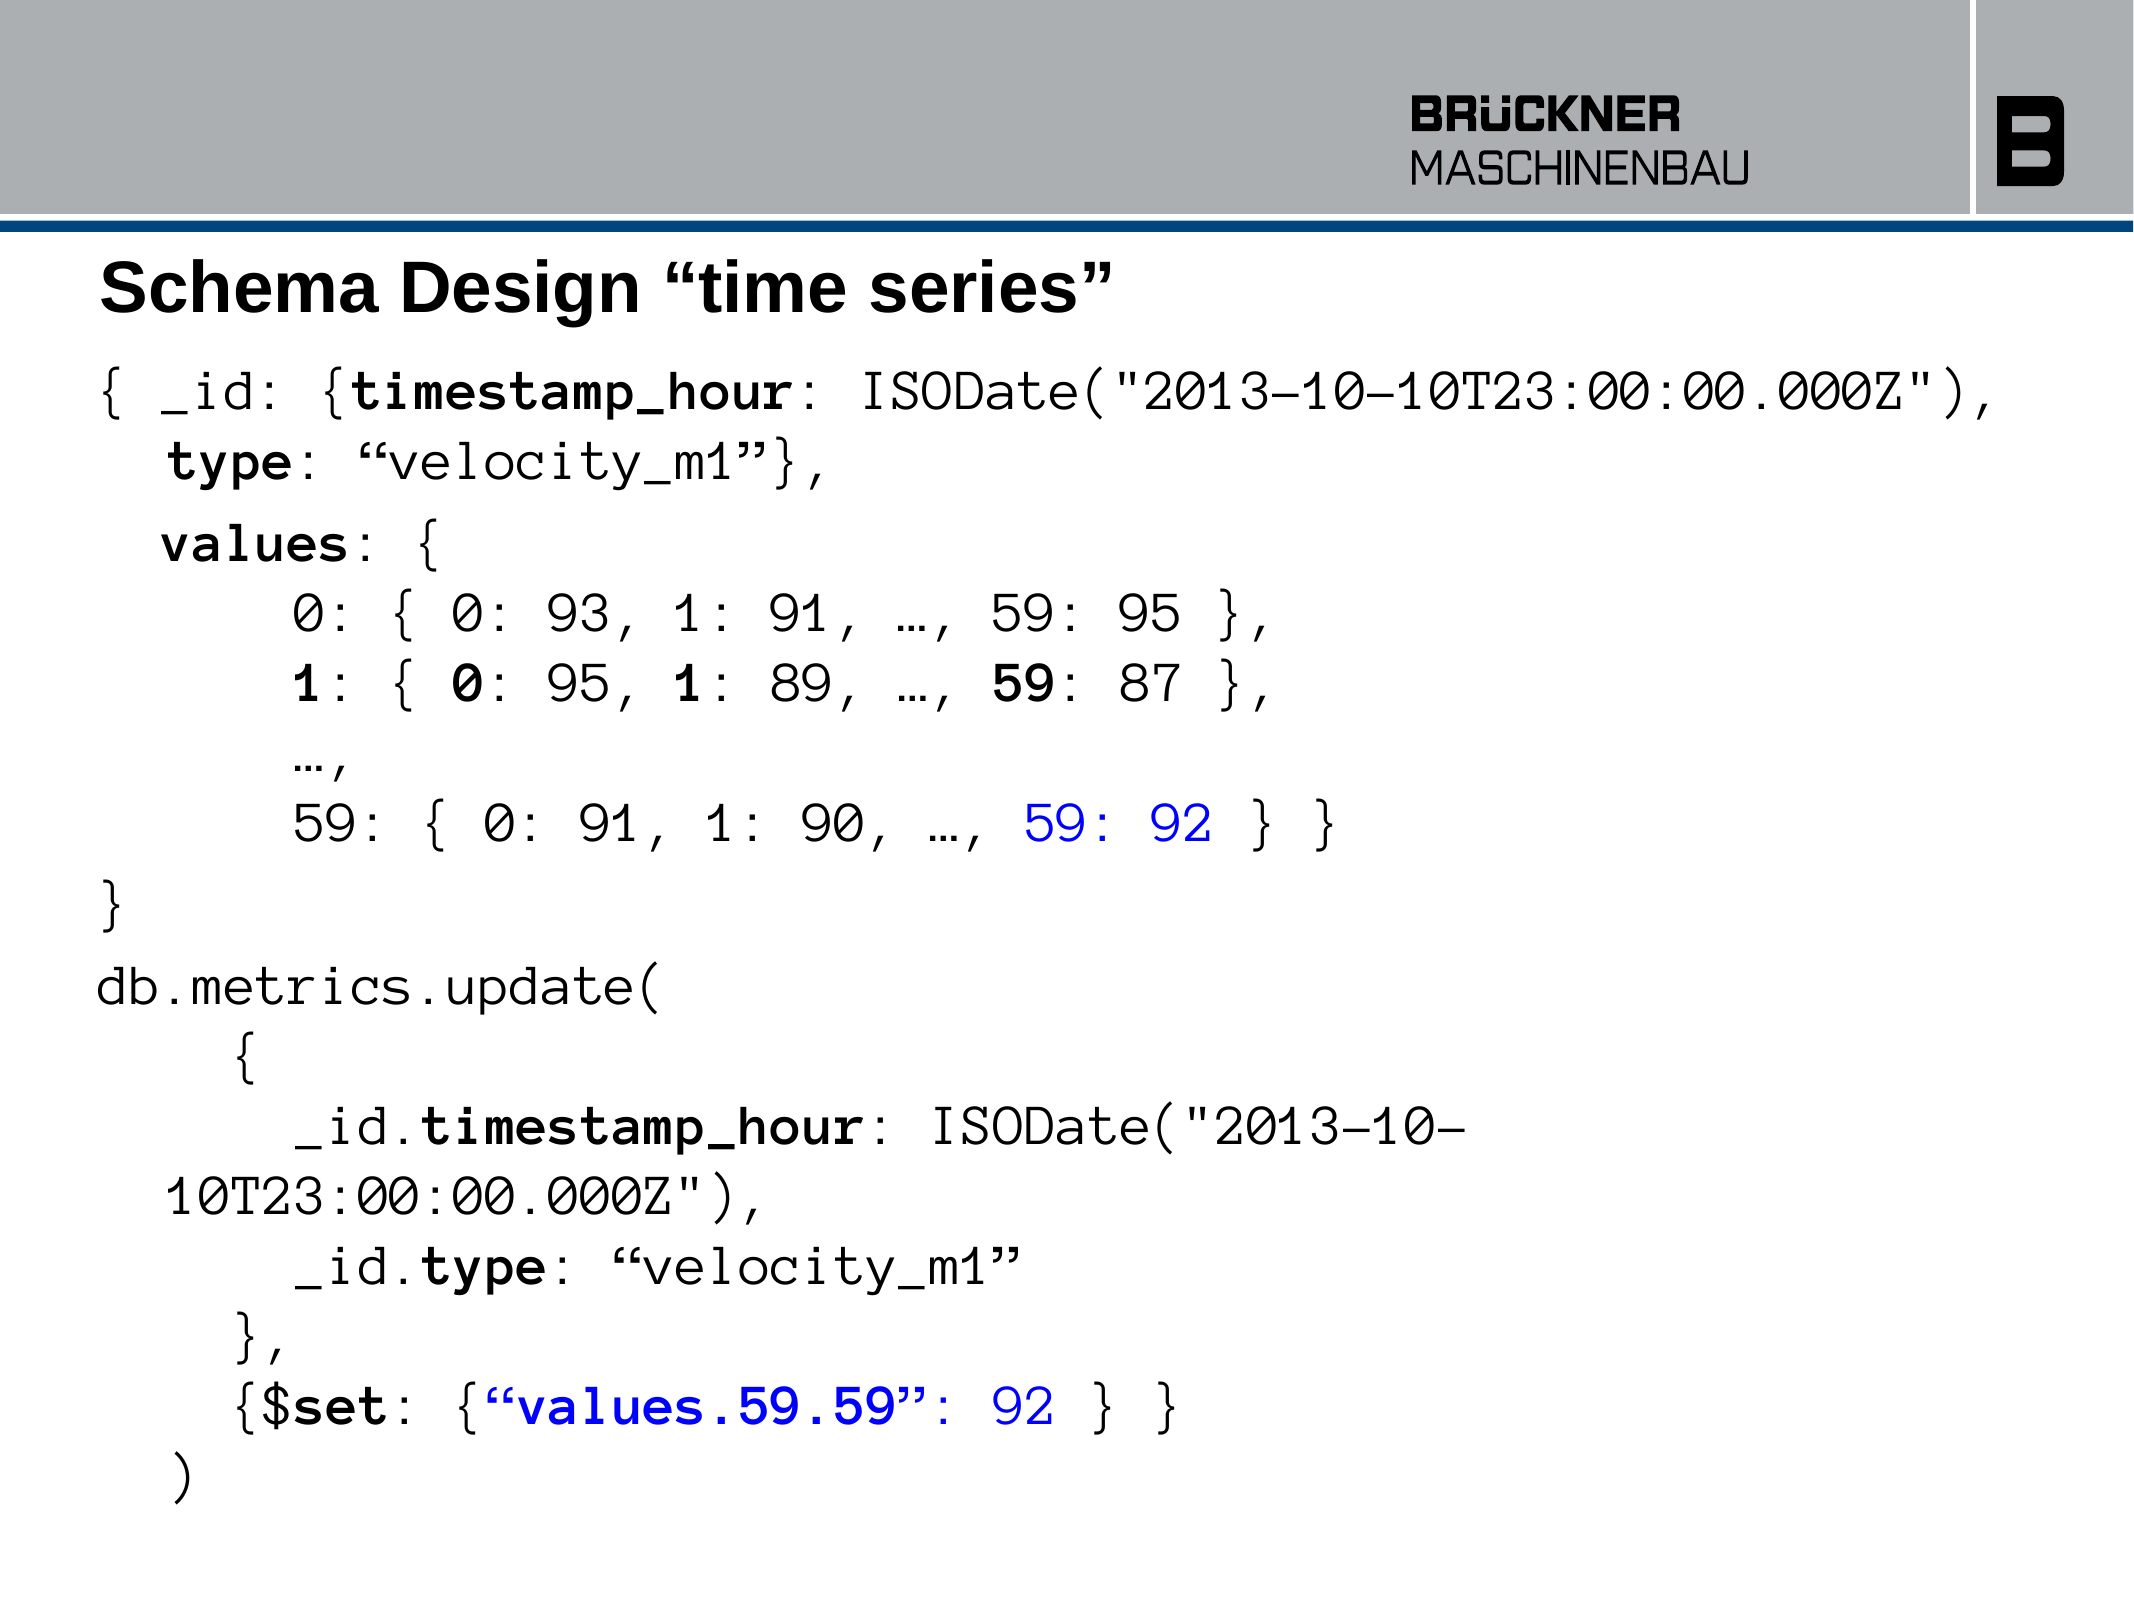

# Schema Design “time series”
{ _id: {timestamp_hour: ISODate("2013-10-10T23:00:00.000Z"), type: “velocity_m1”},
  values: {
    0: { 0: 93, 1: 91, …, 59: 95 },
    1: { 0: 95, 1: 89, …, 59: 87 },
    …,
    59: { 0: 91, 1: 90, …, 59: 92 } }
}
db.metrics.update(
  {
    _id.timestamp_hour: ISODate("2013-10-10T23:00:00.000Z"),
    _id.type: “velocity_m1”
  },
  {$set: {“values.59.59”: 92 } }
)